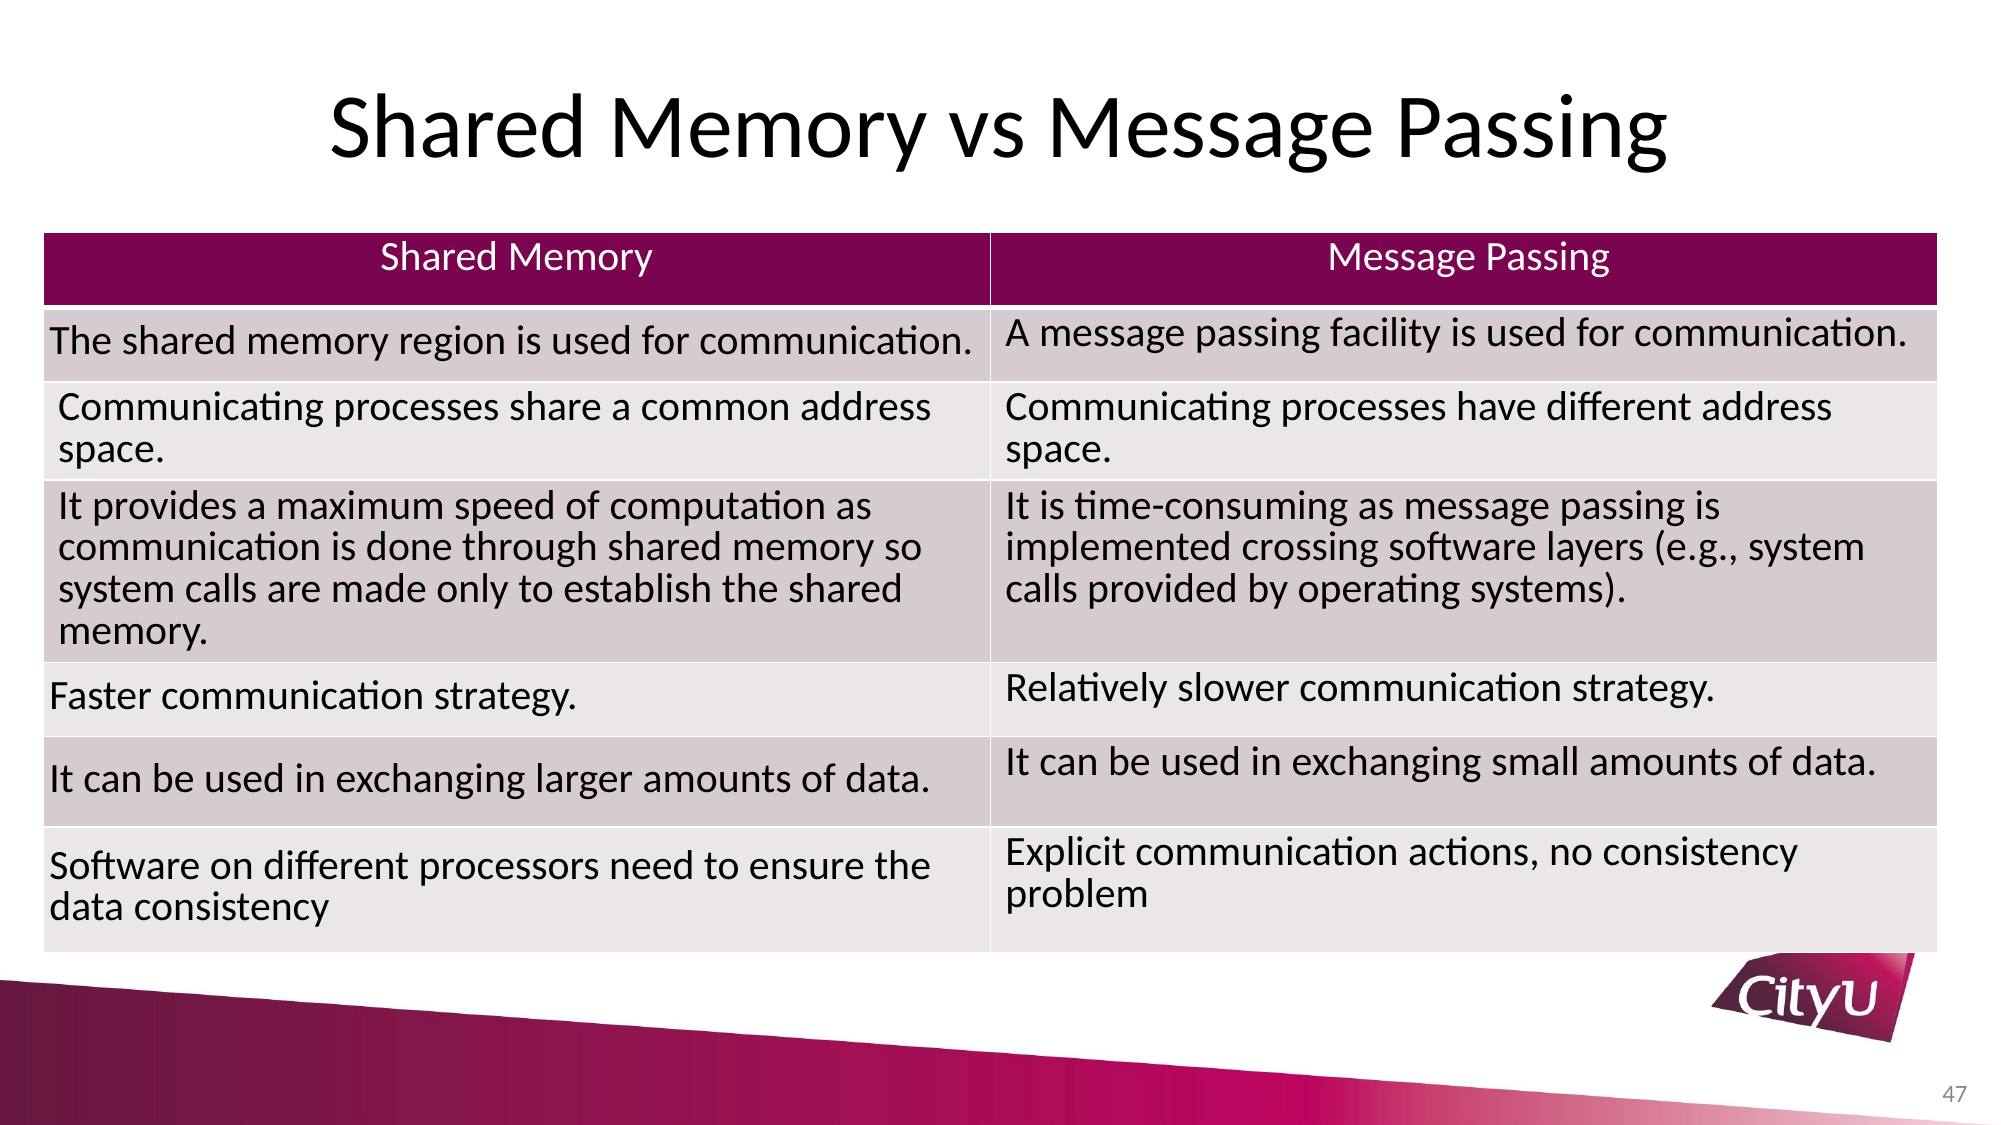

# Shared Memory vs Message Passing

| Shared Memory | Message Passing |
| --- | --- |
| The shared memory region is used for communication. | A message passing facility is used for communication. |
| Communicating processes share a common address space. | Communicating processes have different address space. |
| It provides a maximum speed of computation as communication is done through shared memory so system calls are made only to establish the shared memory. | It is time-consuming as message passing is implemented crossing software layers (e.g., system calls provided by operating systems). |
| Faster communication strategy. | Relatively slower communication strategy. |
| It can be used in exchanging larger amounts of data. | It can be used in exchanging small amounts of data. |
| Software on different processors need to ensure the data consistency | Explicit communication actions, no consistency problem |
47